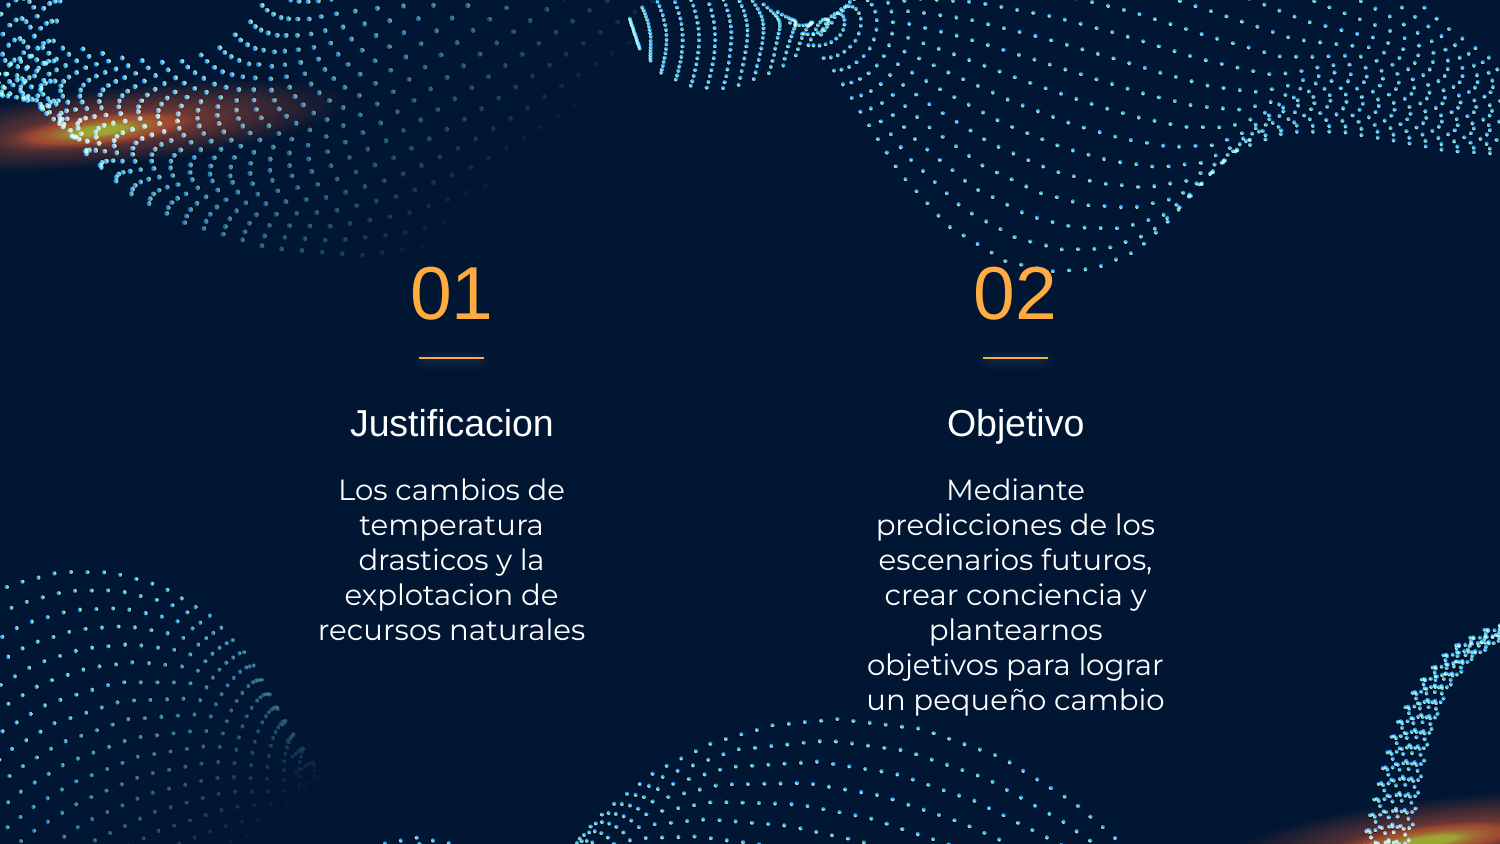

01
02
Justificacion
Objetivo
Los cambios de temperatura drasticos y la explotacion de recursos naturales
Mediante predicciones de los escenarios futuros, crear conciencia y plantearnos objetivos para lograr un pequeño cambio